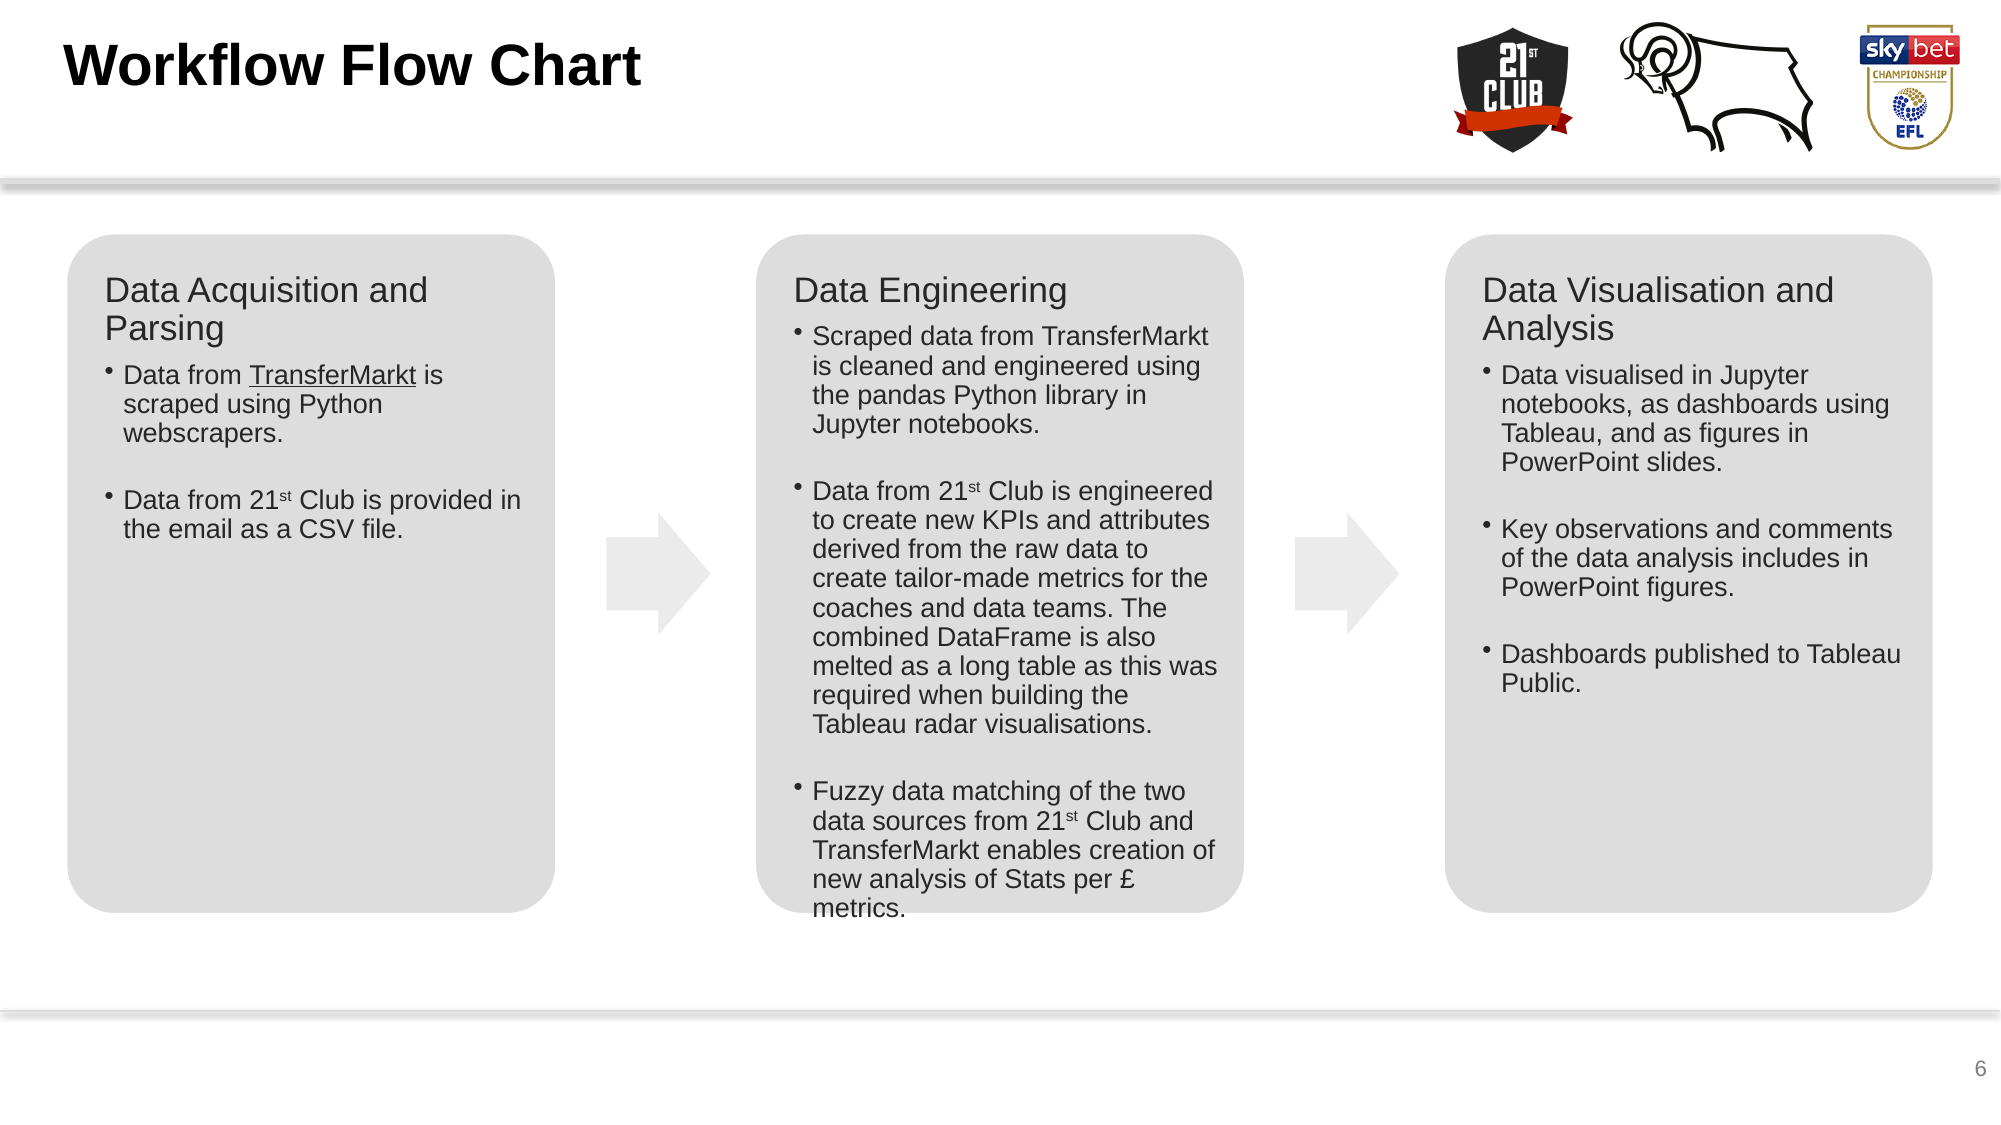

Workflow Flow Chart

Data Acquisition and Parsing
Data from TransferMarkt is scraped using Python webscrapers.

Data from 21st Club is provided in the email as a CSV file.

Data Engineering
Scraped data from TransferMarkt is cleaned and engineered using the pandas Python library in Jupyter notebooks.

Data from 21st Club is engineered to create new KPIs and attributes derived from the raw data to create tailor-made metrics for the coaches and data teams. The combined DataFrame is also melted as a long table as this was required when building the Tableau radar visualisations.

Fuzzy data matching of the two data sources from 21st Club and TransferMarkt enables creation of new analysis of Stats per £ metrics.

Data Visualisation and Analysis
Data visualised in Jupyter notebooks, as dashboards using Tableau, and as figures in PowerPoint slides.

Key observations and comments of the data analysis includes in PowerPoint figures.

Dashboards published to Tableau Public.

6